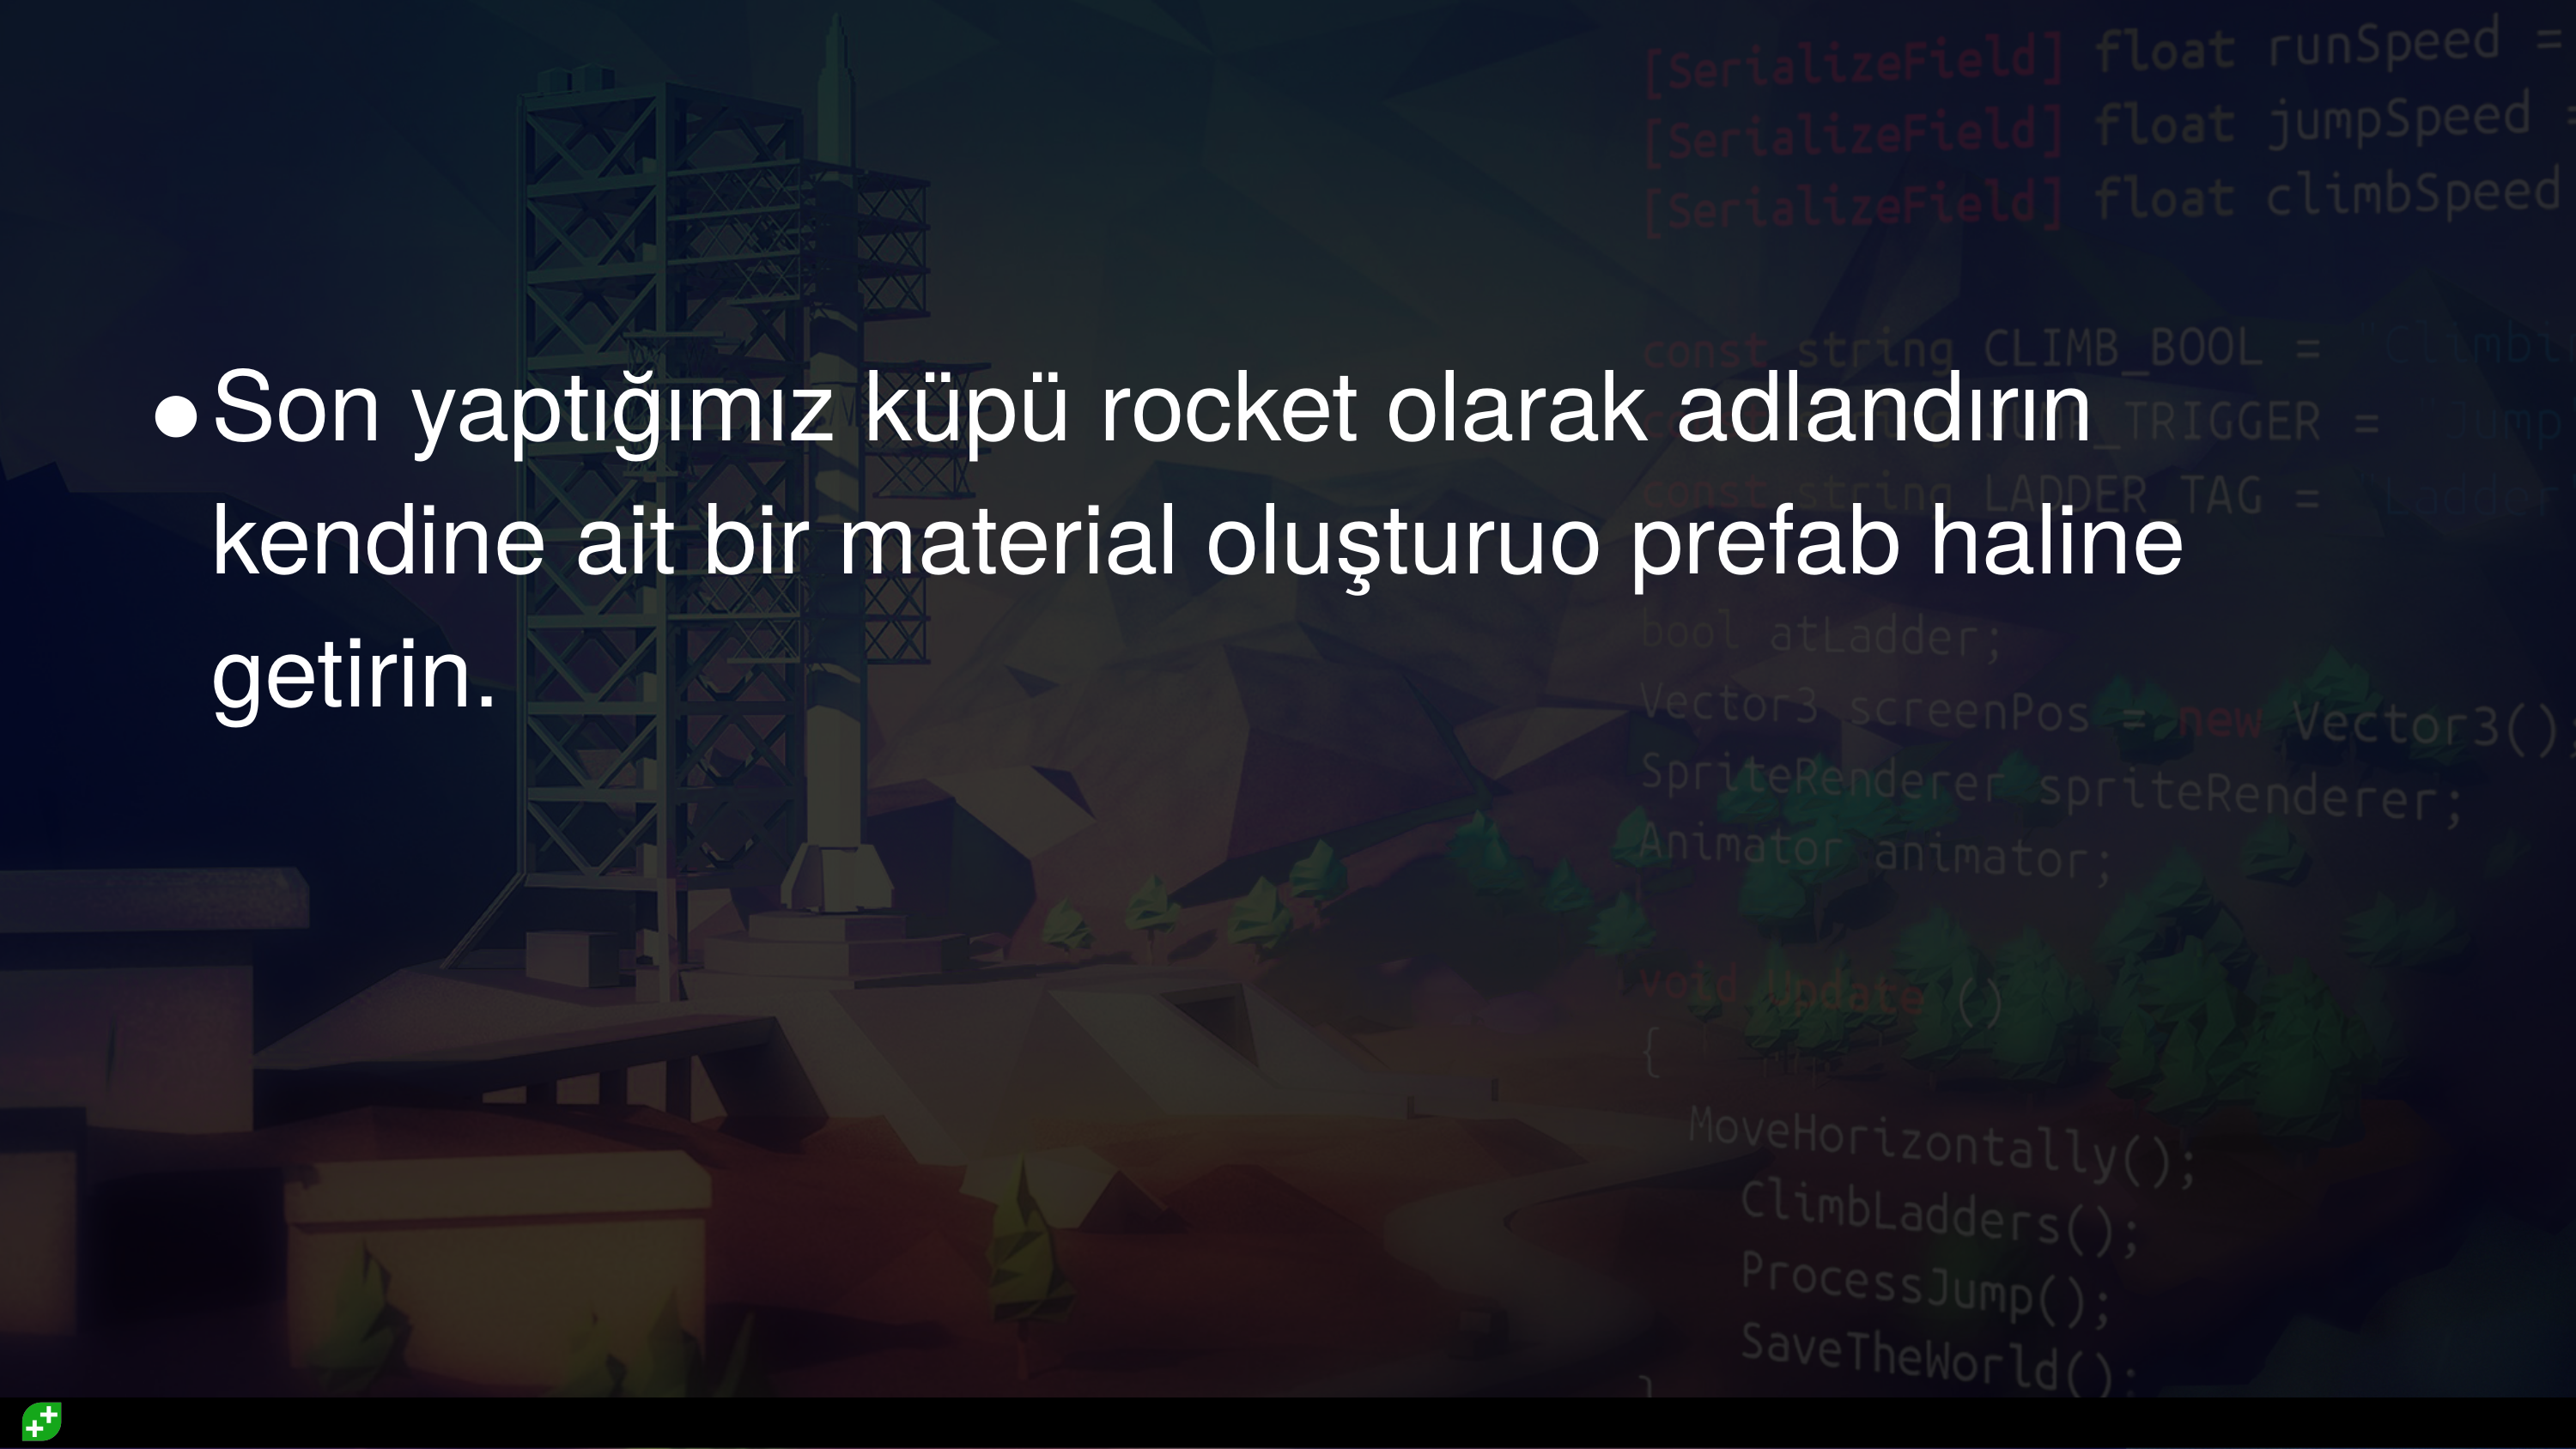

#
Son yaptığımız küpü rocket olarak adlandırın kendine ait bir material oluşturuo prefab haline getirin.